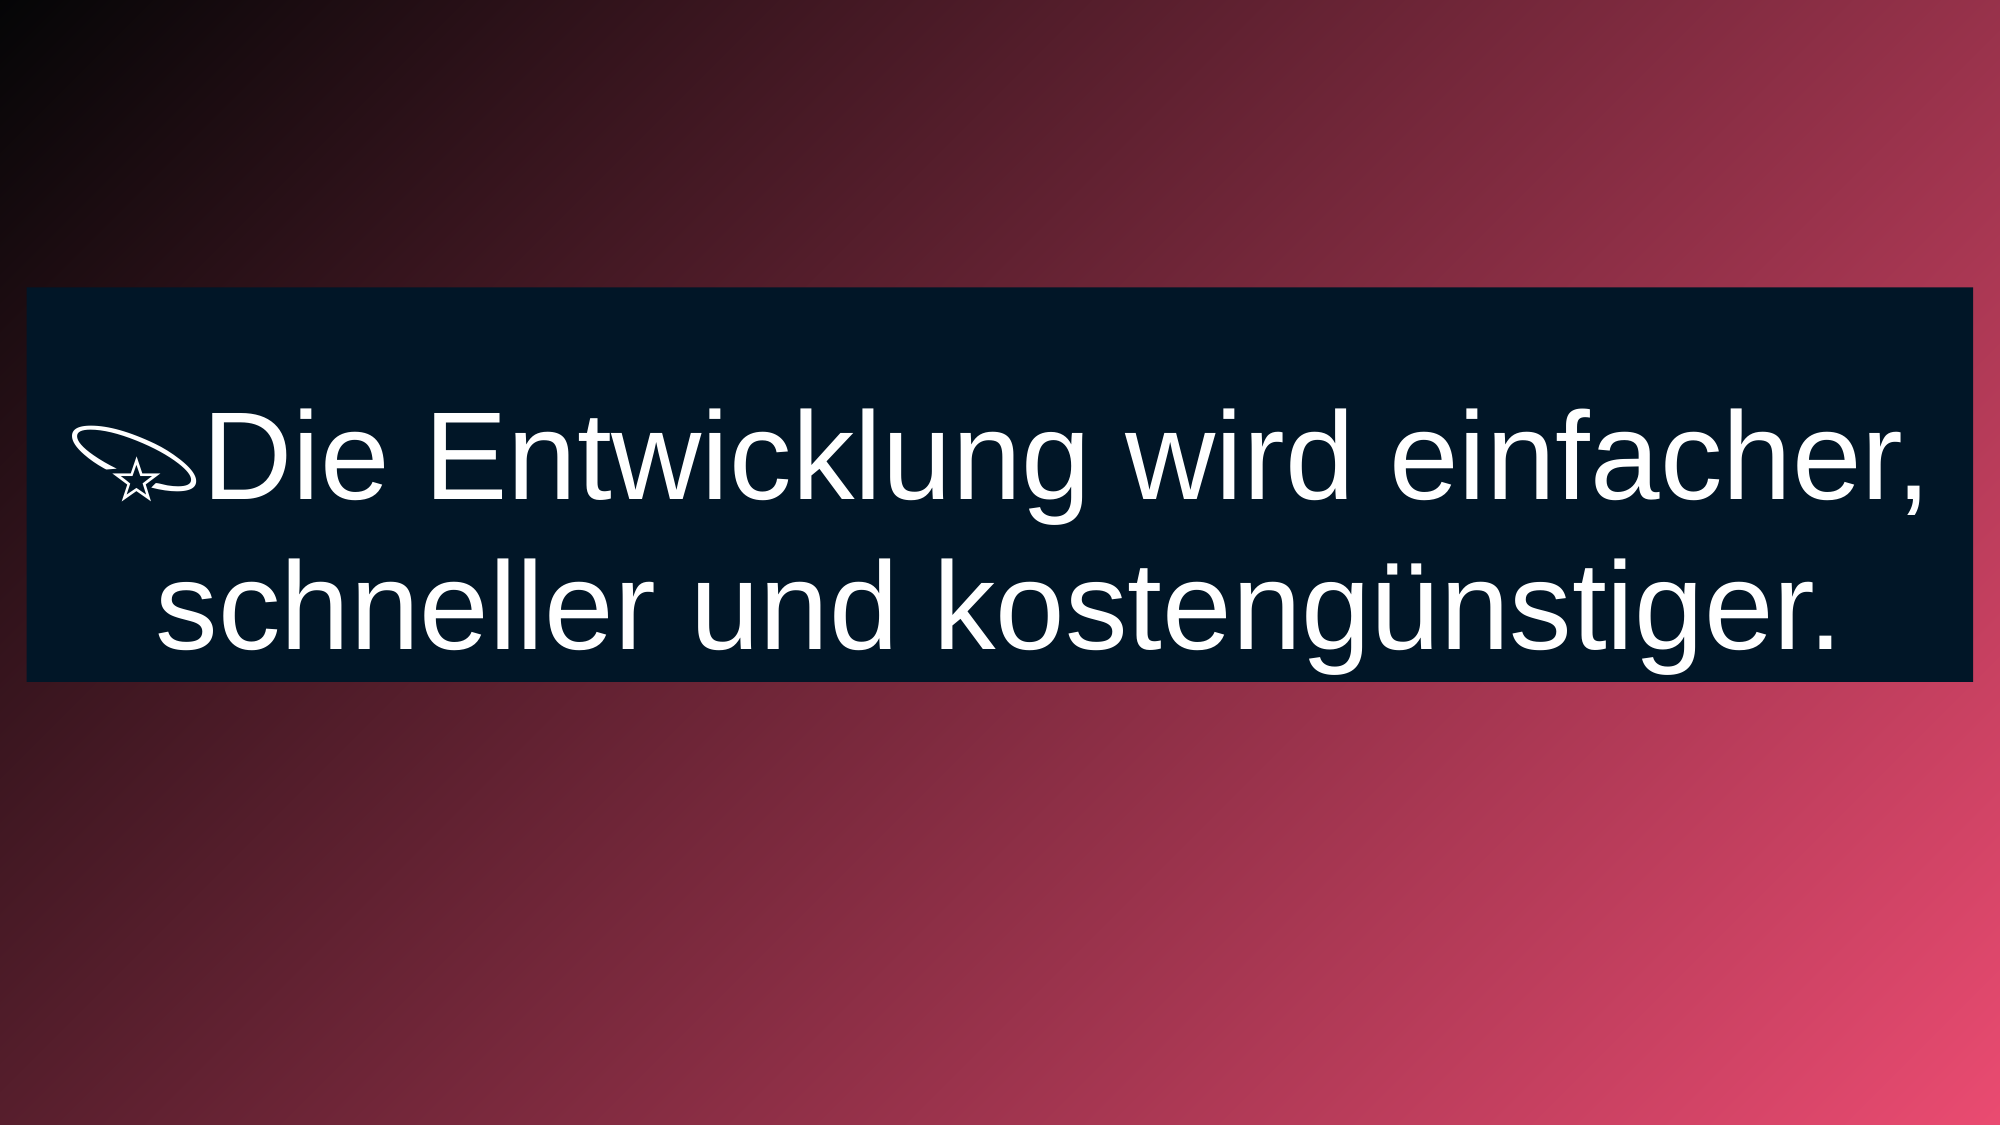

💫Die Entwicklung wird einfacher, schneller und kostengünstiger.